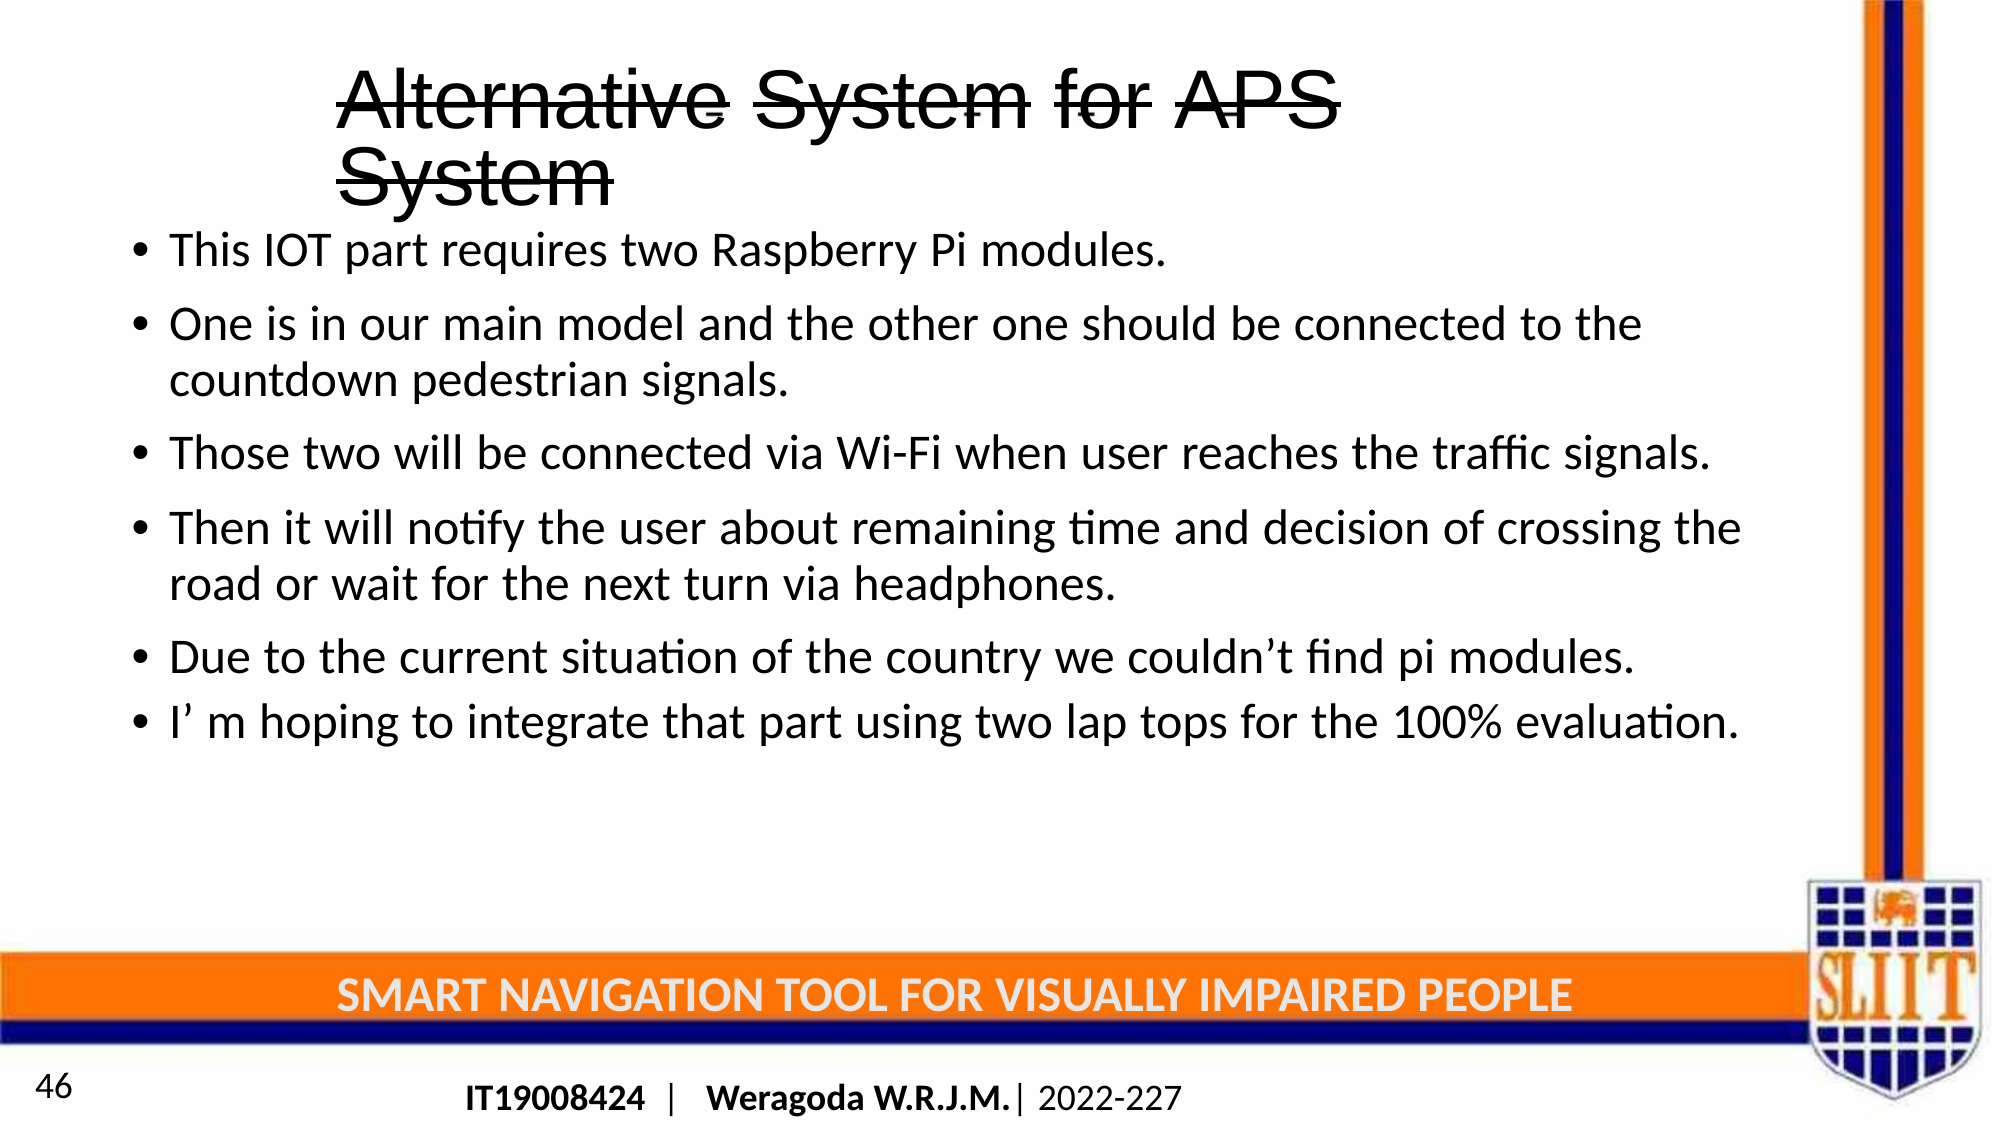

Alternative System for APS System
• This IOT part requires two Raspberry Pi modules.
• One is in our main model and the other one should be connected to the
countdown pedestrian signals.
• Those two will be connected via Wi-Fi when user reaches the traffic signals.
• Then it will notify the user about remaining time and decision of crossing the
road or wait for the next turn via headphones.
• Due to the current situation of the country we couldn’t find pi modules.
• I’ m hoping to integrate that part using two lap tops for the 100% evaluation.
SMART NAVIGATION TOOL FOR VISUALLY IMPAIRED PEOPLE
46
IT19008424 | Weragoda W.R.J.M.| 2022-227